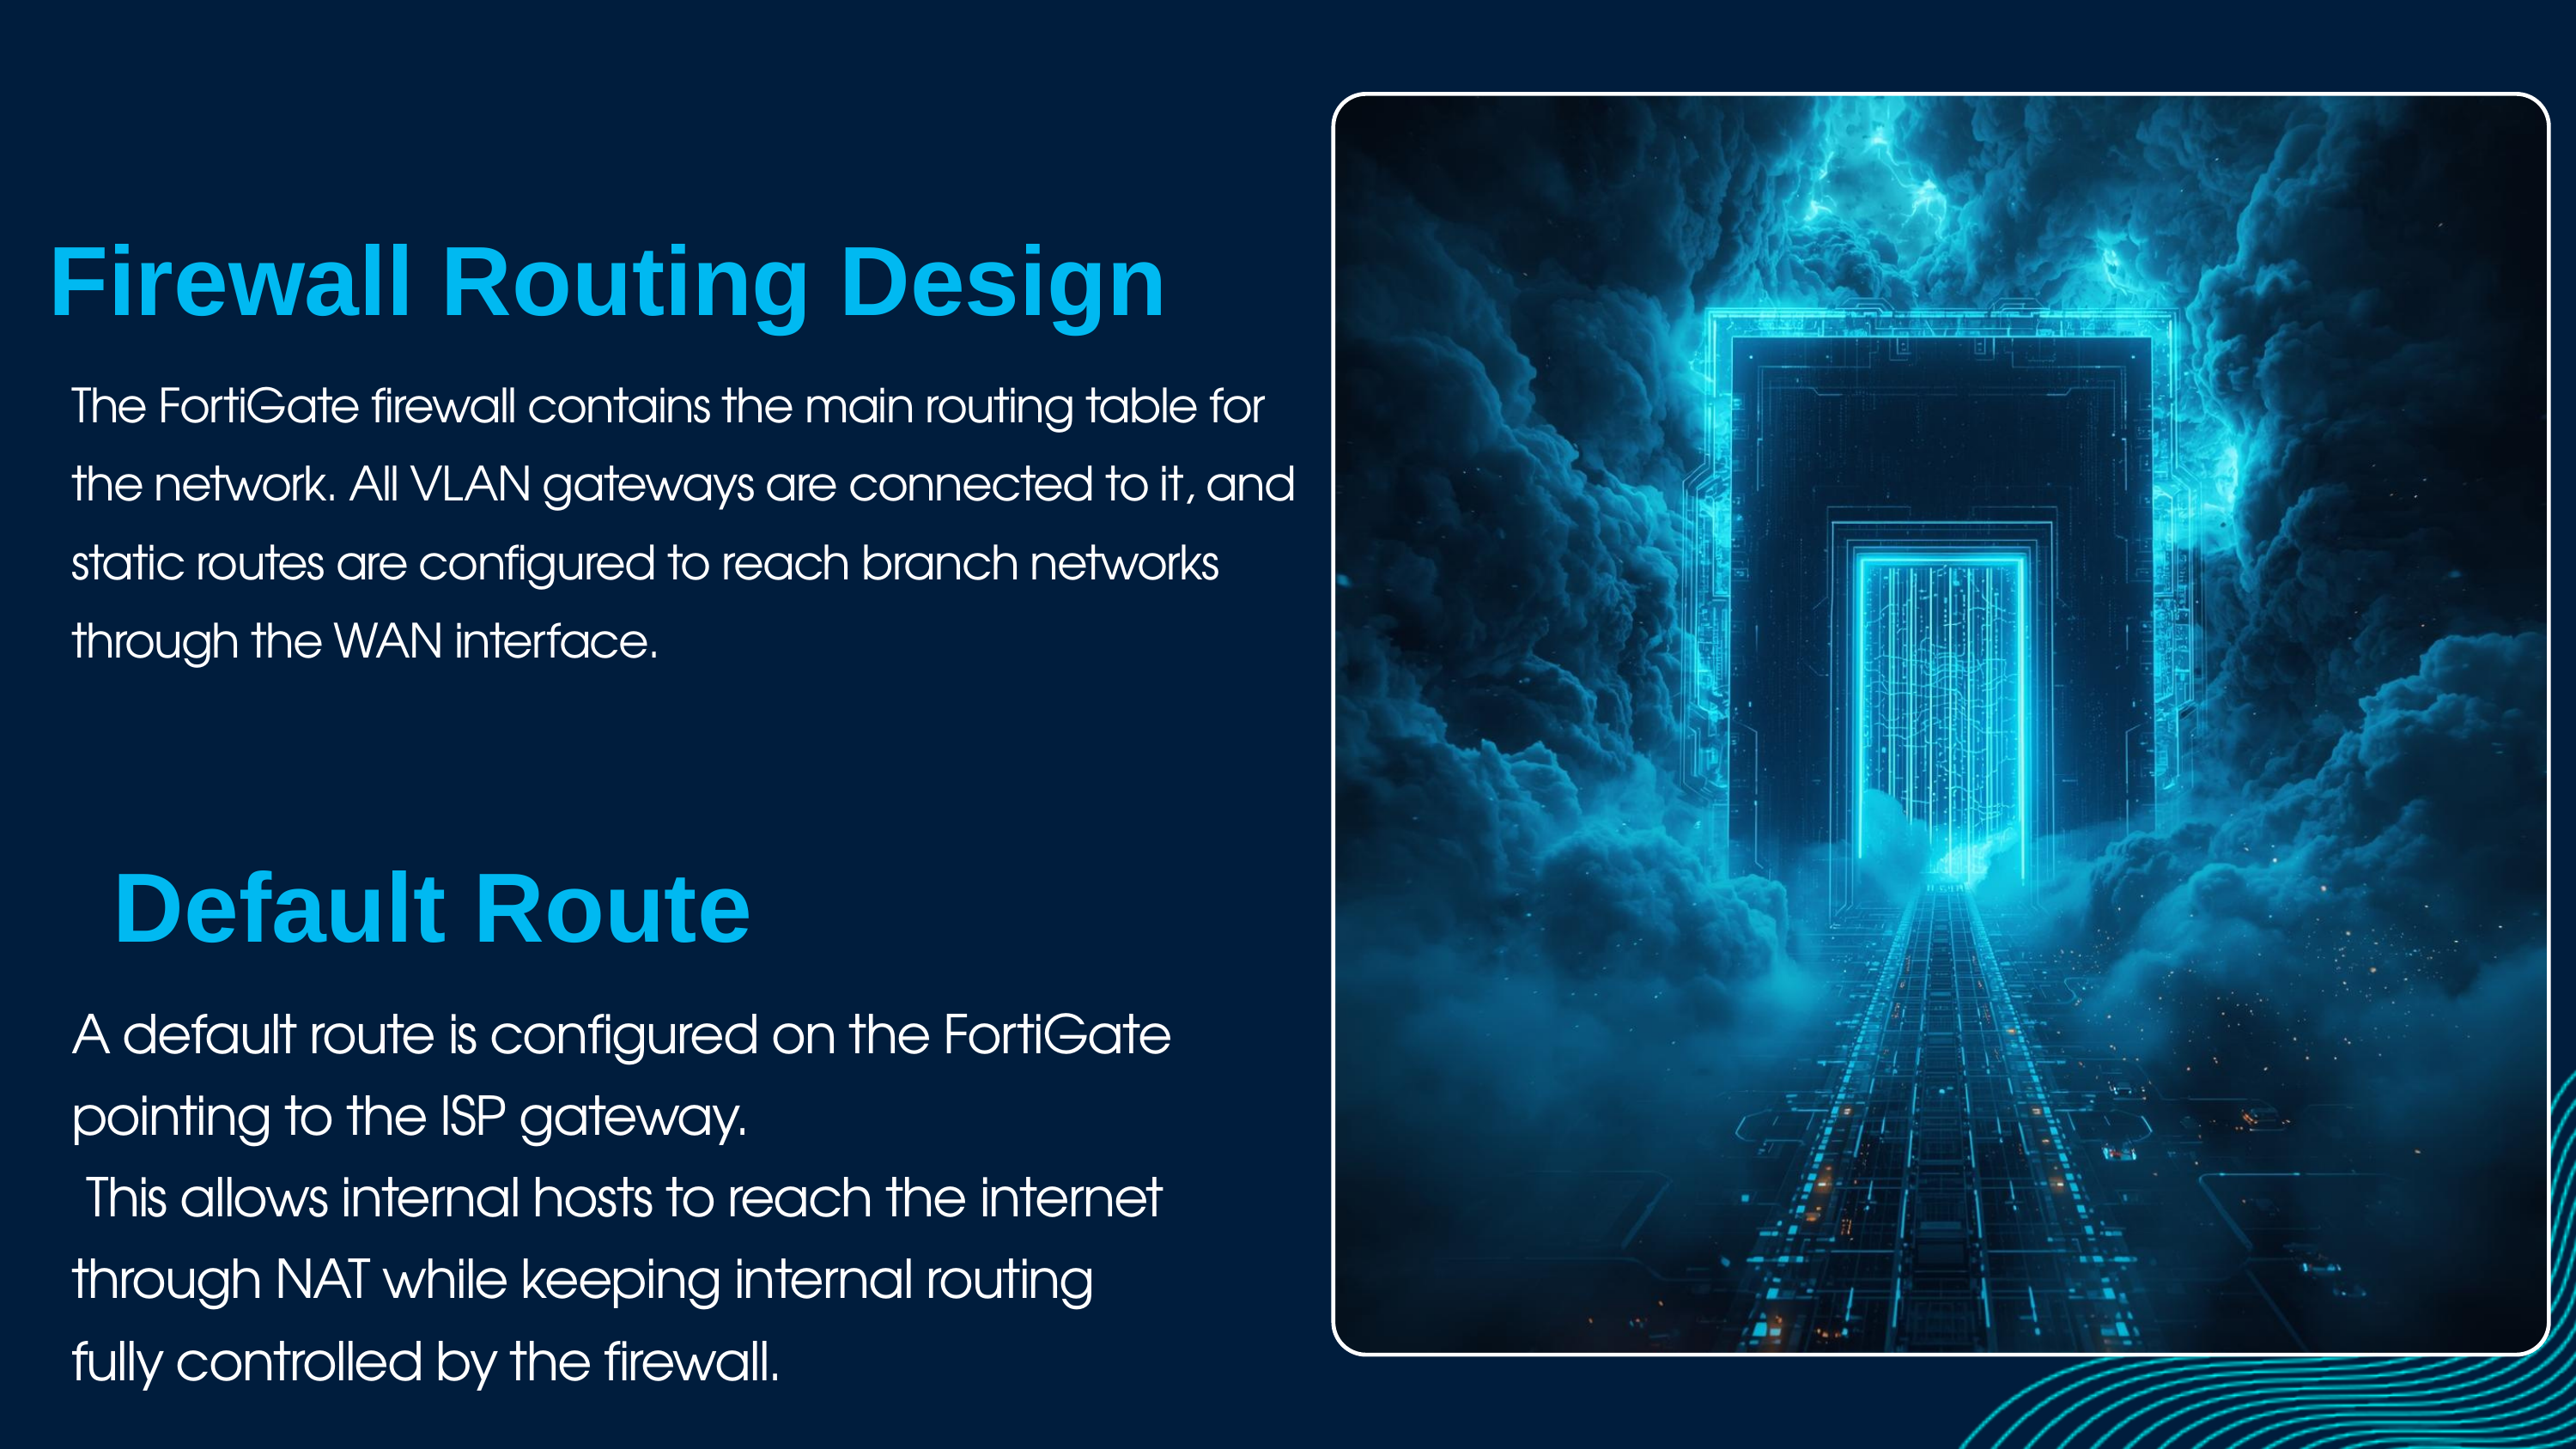

Firewall Routing Design
The FortiGate firewall contains the main routing table for the network. All VLAN gateways are connected to it, and static routes are configured to reach branch networks through the WAN interface.
 Default Route

A default route is configured on the FortiGate pointing to the ISP gateway.
 This allows internal hosts to reach the internet through NAT while keeping internal routing fully controlled by the firewall.